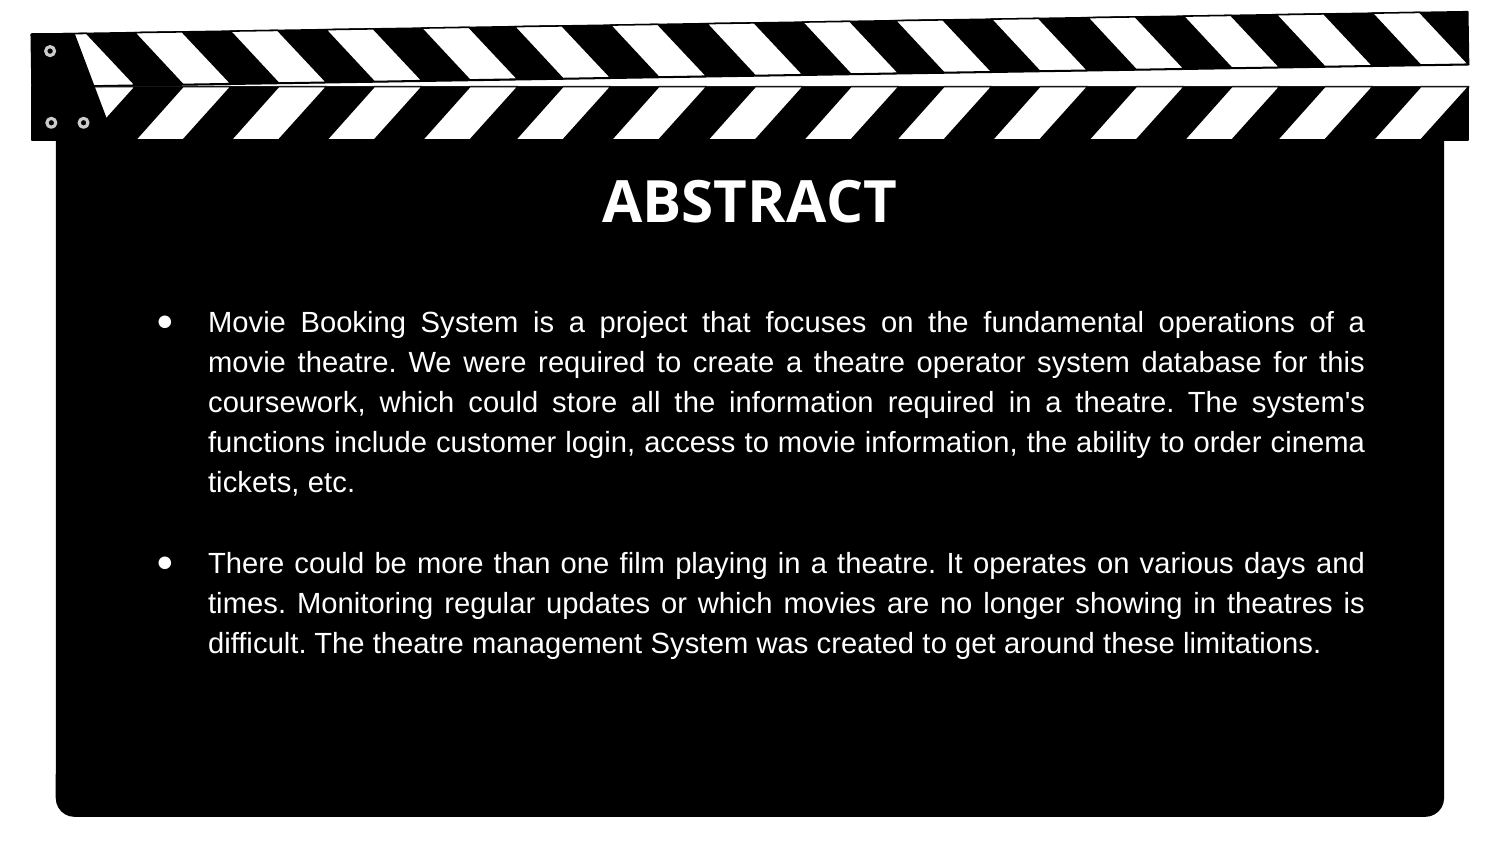

# ABSTRACT
Movie Booking System is a project that focuses on the fundamental operations of a movie theatre. We were required to create a theatre operator system database for this coursework, which could store all the information required in a theatre. The system's functions include customer login, access to movie information, the ability to order cinema tickets, etc.

There could be more than one film playing in a theatre. It operates on various days and times. Monitoring regular updates or which movies are no longer showing in theatres is difficult. The theatre management System was created to get around these limitations.